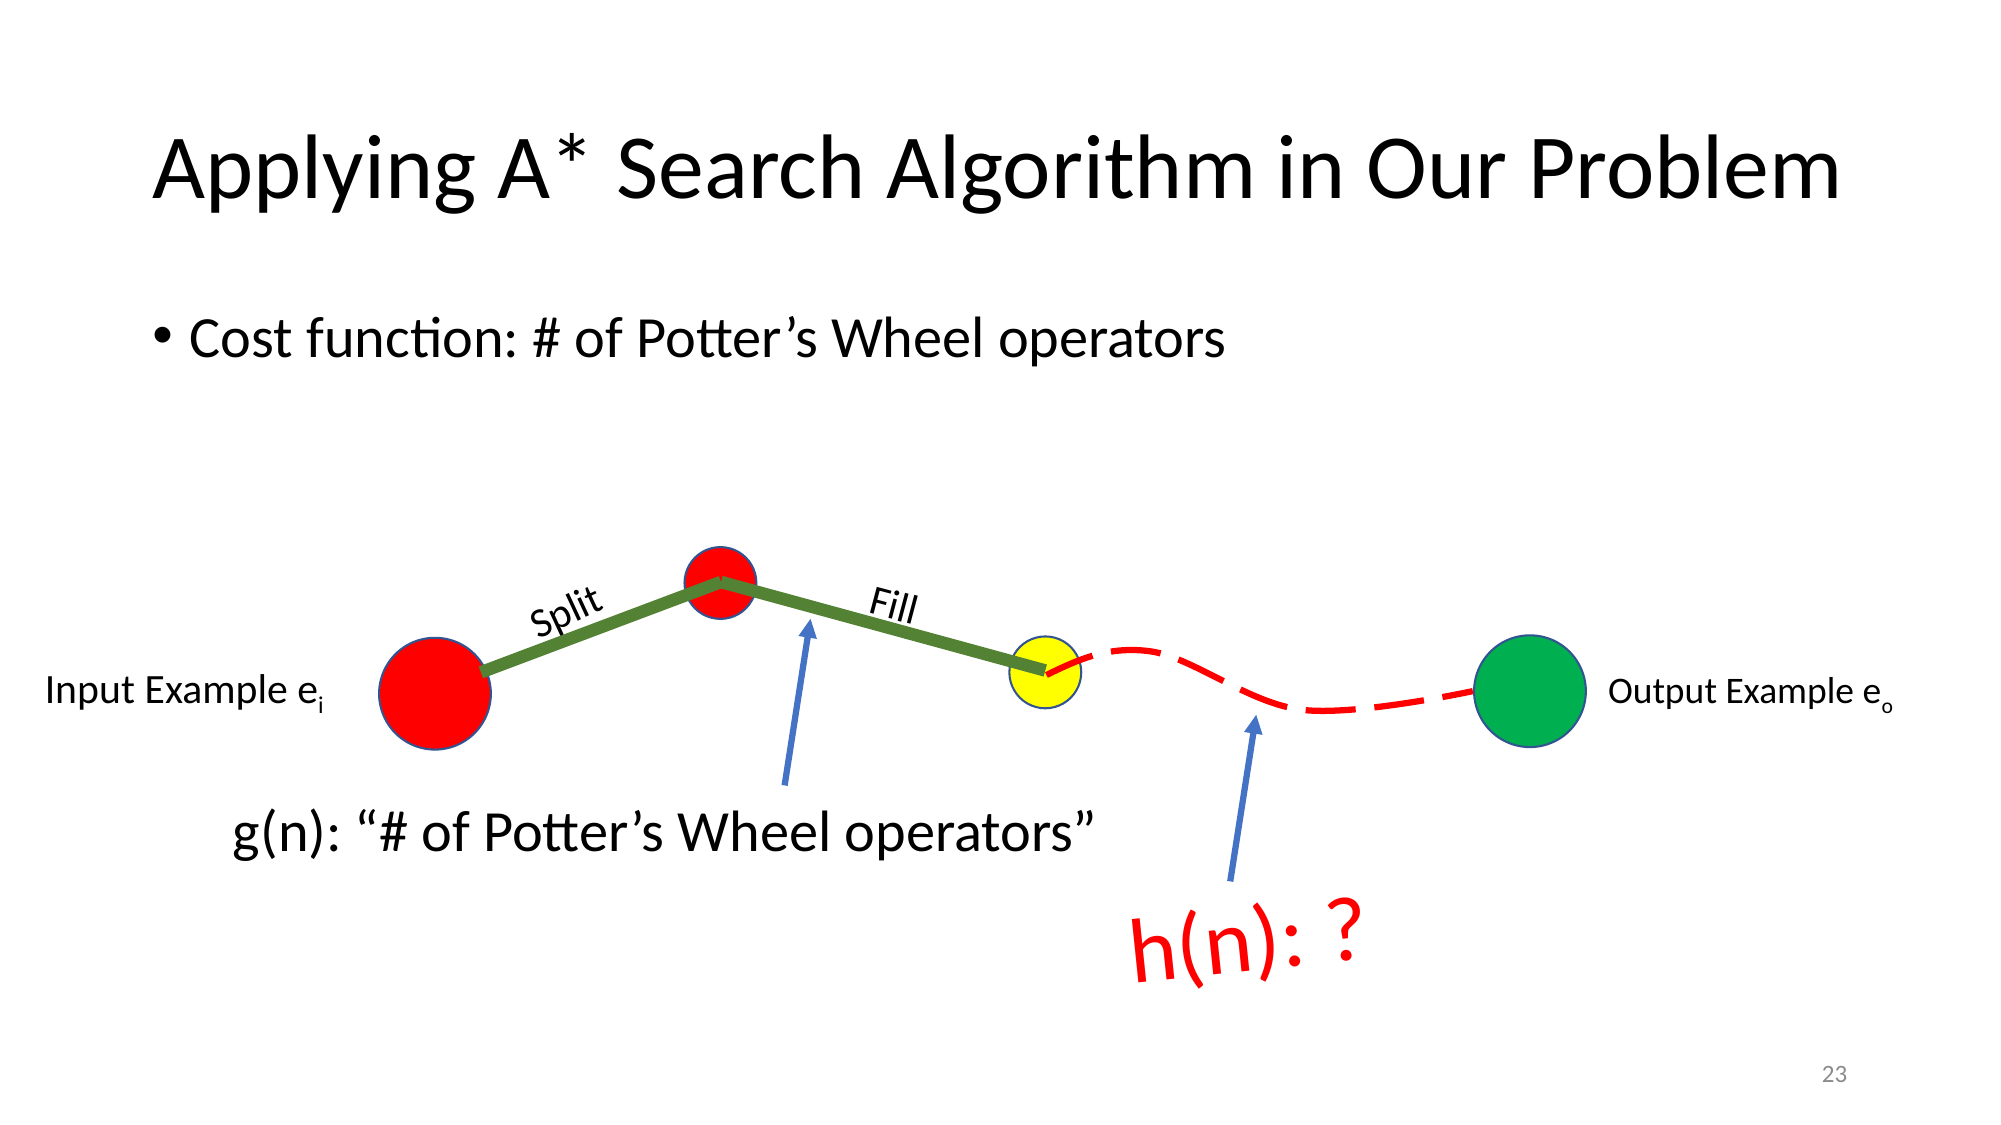

# Applying A* Search Algorithm in Our Problem
Cost function: # of Potter’s Wheel operators

Split
Fill

Input Example ei

Output Example eo

g(n): “# of Potter’s Wheel operators”
h(n): ?
23